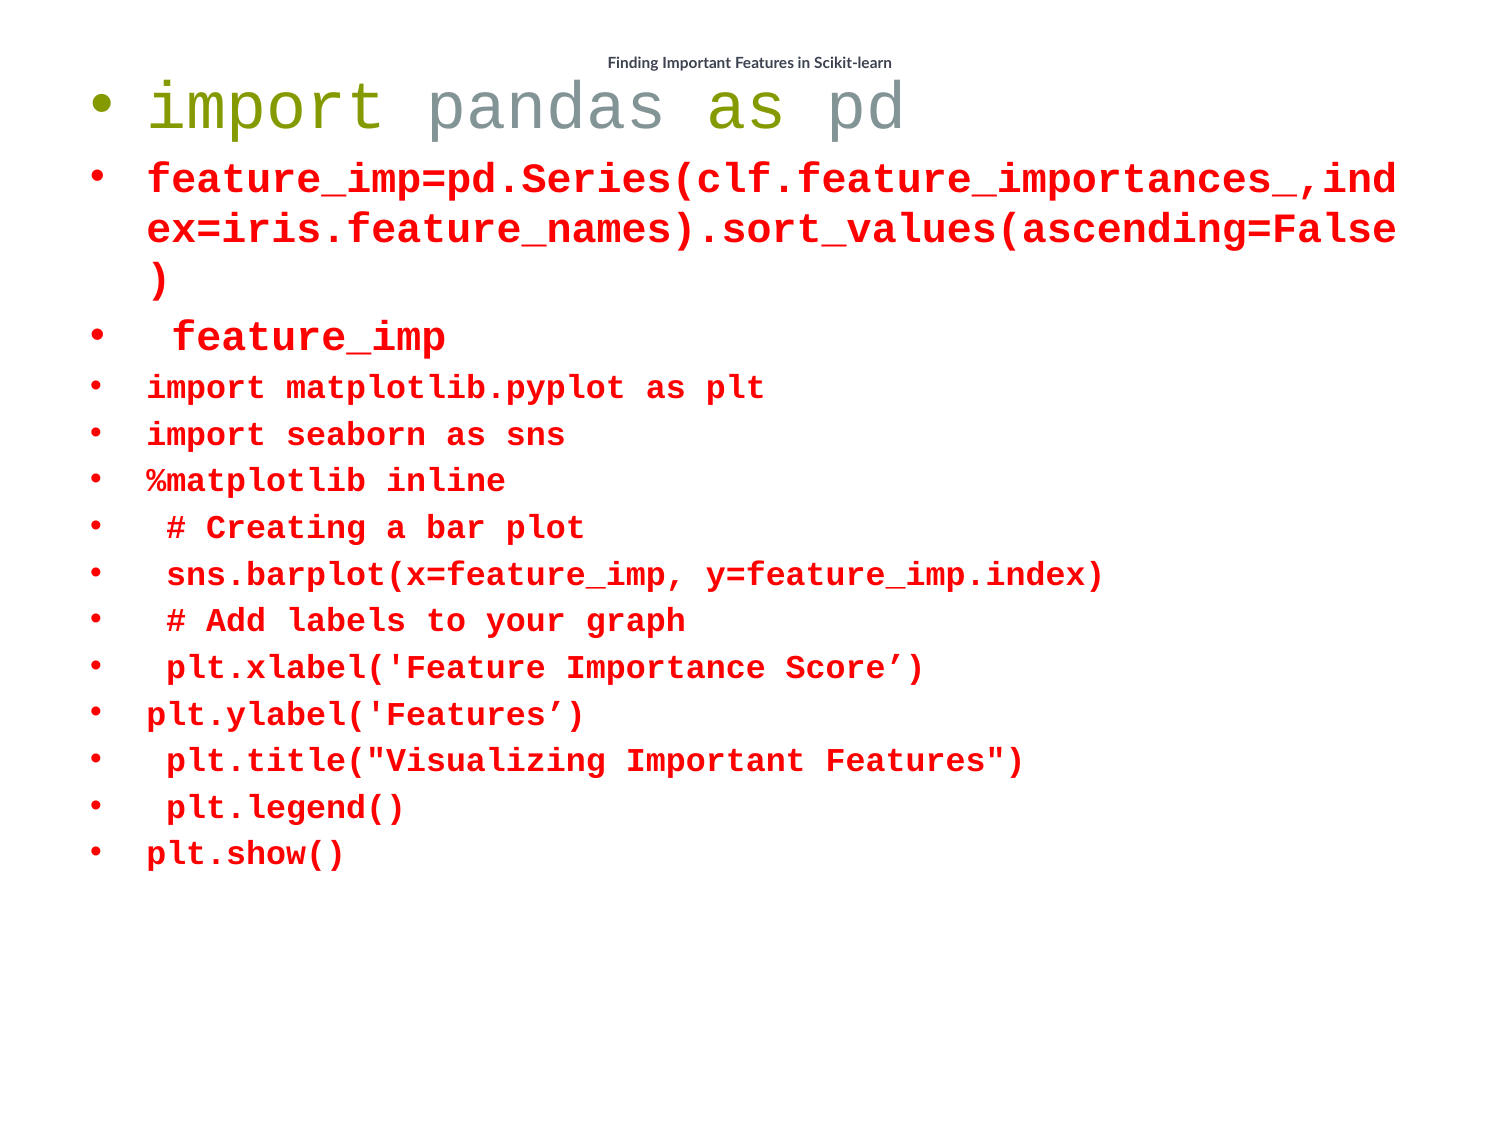

# Finding Important Features in Scikit-learn
import pandas as pd
feature_imp=pd.Series(clf.feature_importances_,index=iris.feature_names).sort_values(ascending=False)
 feature_imp
import matplotlib.pyplot as plt
import seaborn as sns
%matplotlib inline
 # Creating a bar plot
 sns.barplot(x=feature_imp, y=feature_imp.index)
 # Add labels to your graph
 plt.xlabel('Feature Importance Score’)
plt.ylabel('Features’)
 plt.title("Visualizing Important Features")
 plt.legend()
plt.show()